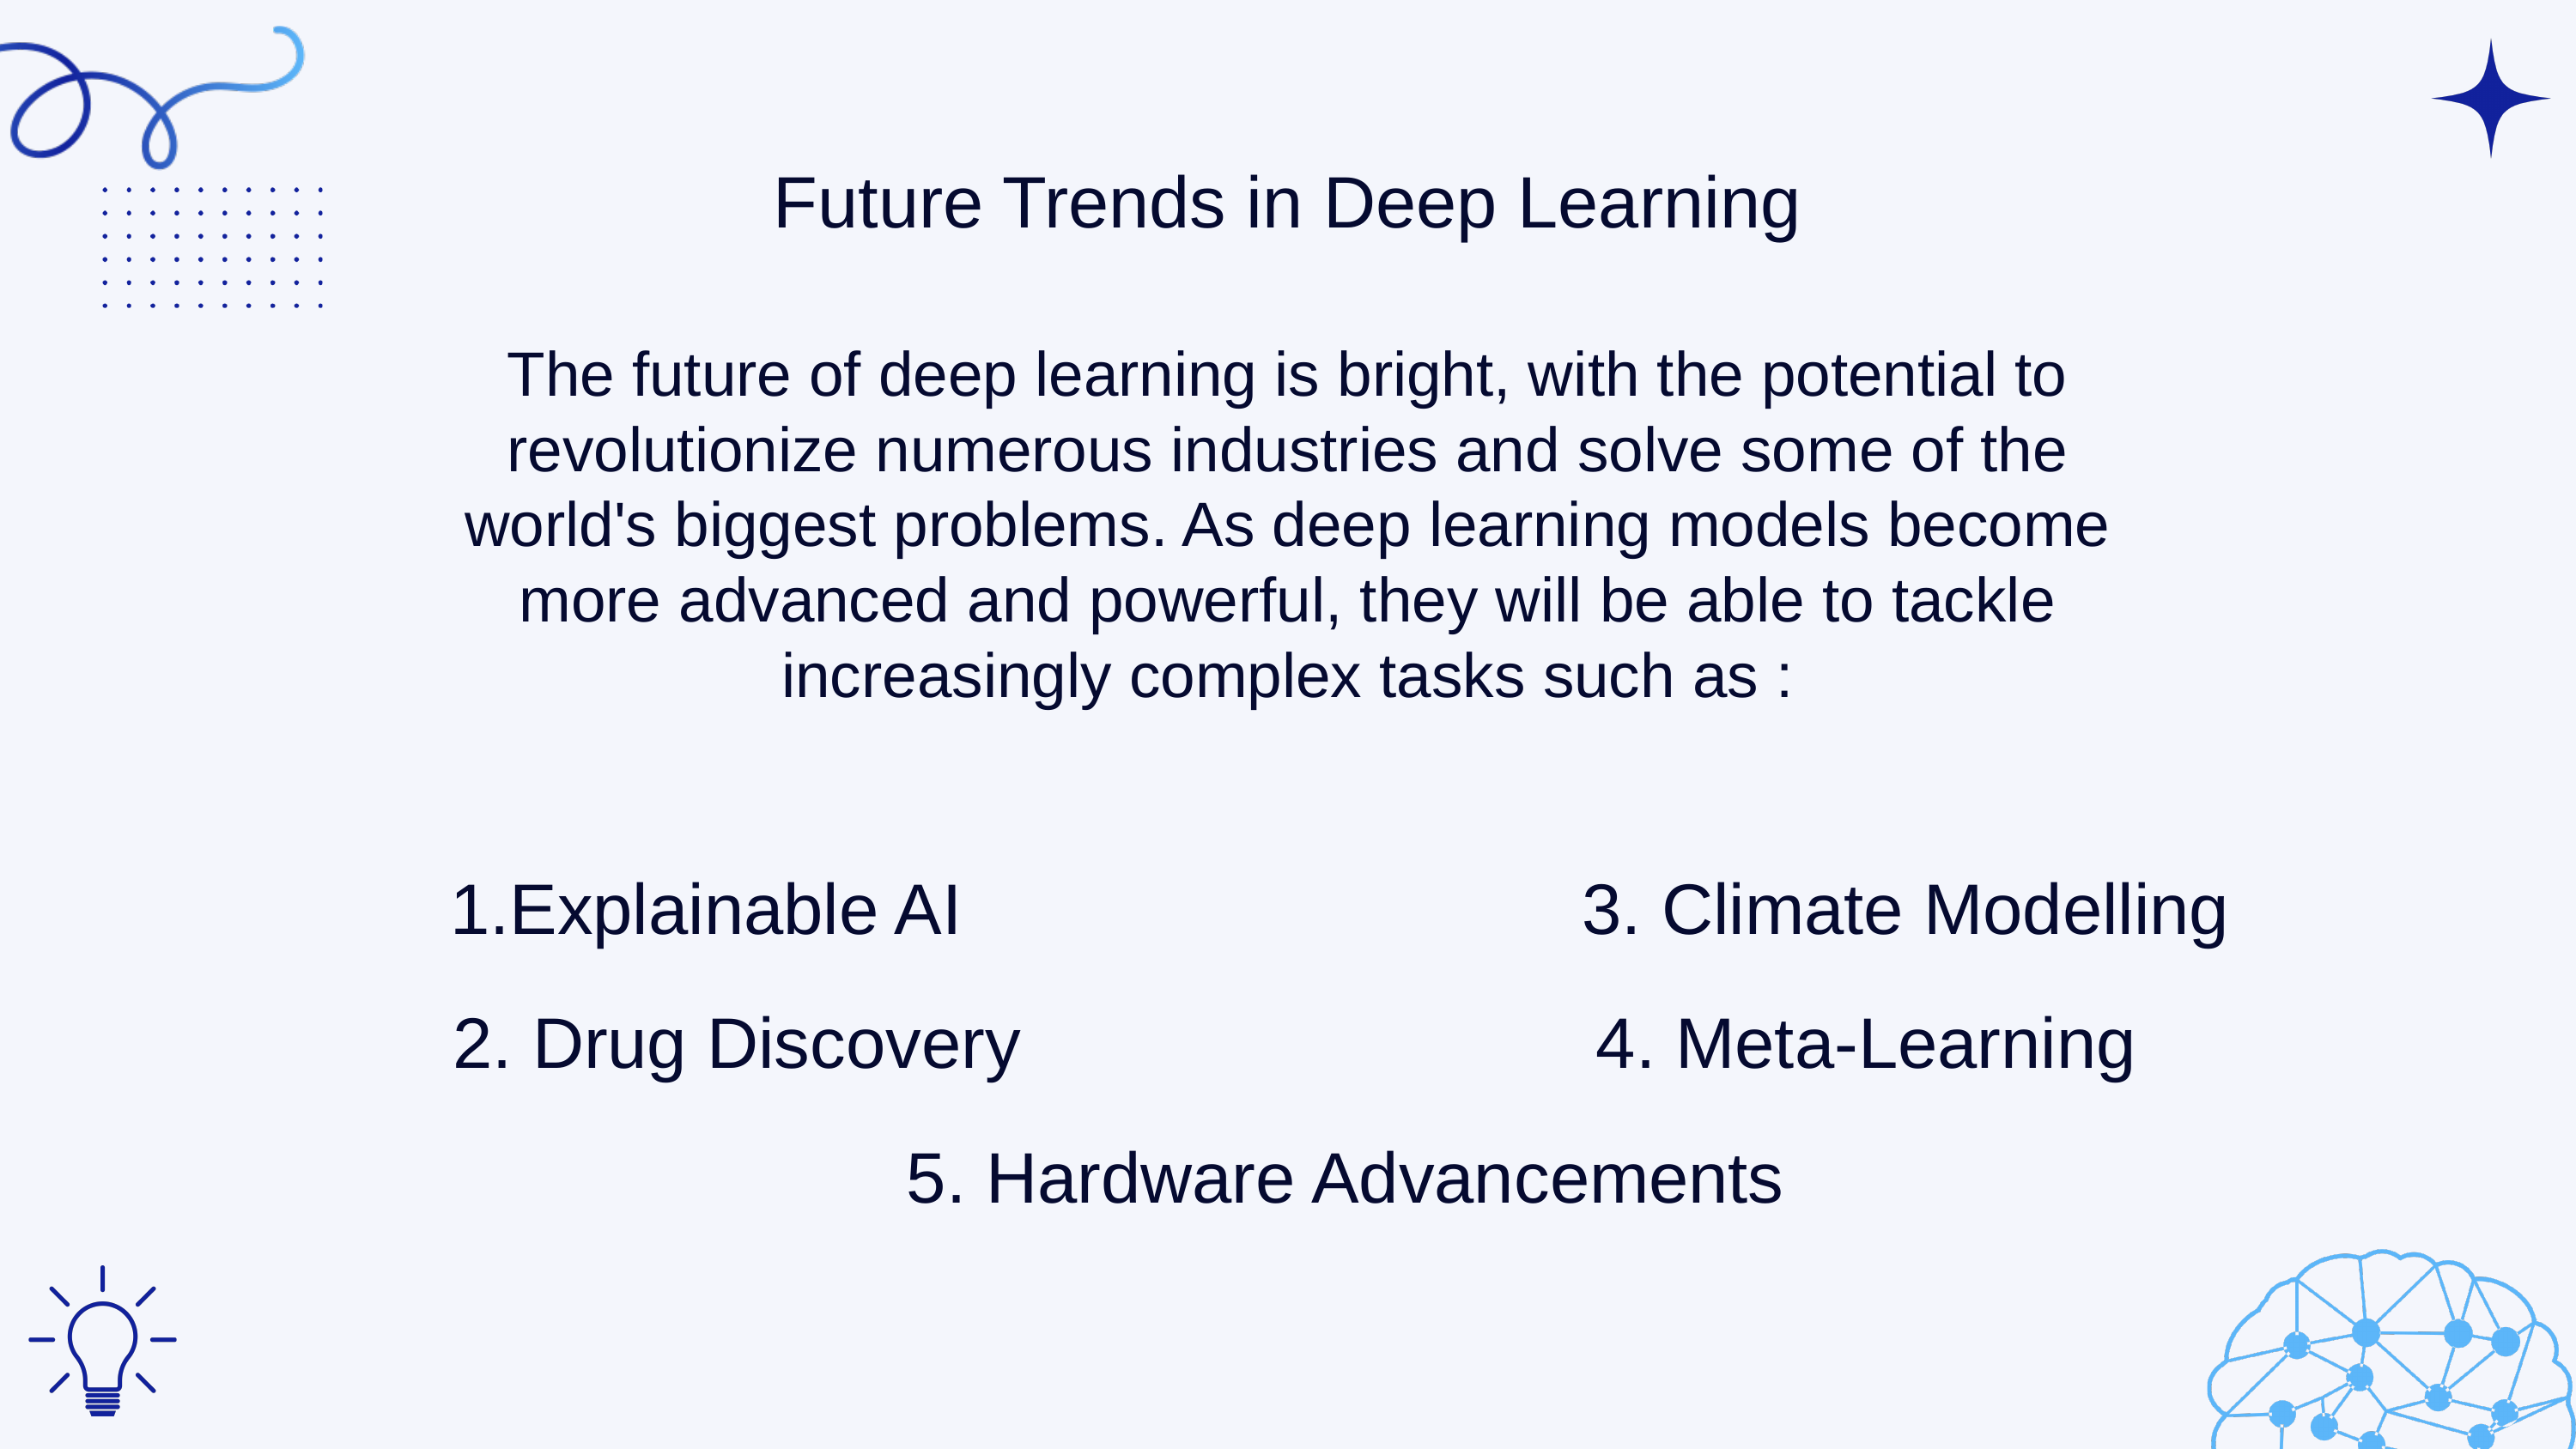

Future Trends in Deep Learning

The future of deep learning is bright, with the potential to revolutionize numerous industries and solve some of the world's biggest problems. As deep learning models become more advanced and powerful, they will be able to tackle increasingly complex tasks such as :
1.Explainable AI
3. Climate Modelling
2. Drug Discovery
4. Meta-Learning
5. Hardware Advancements